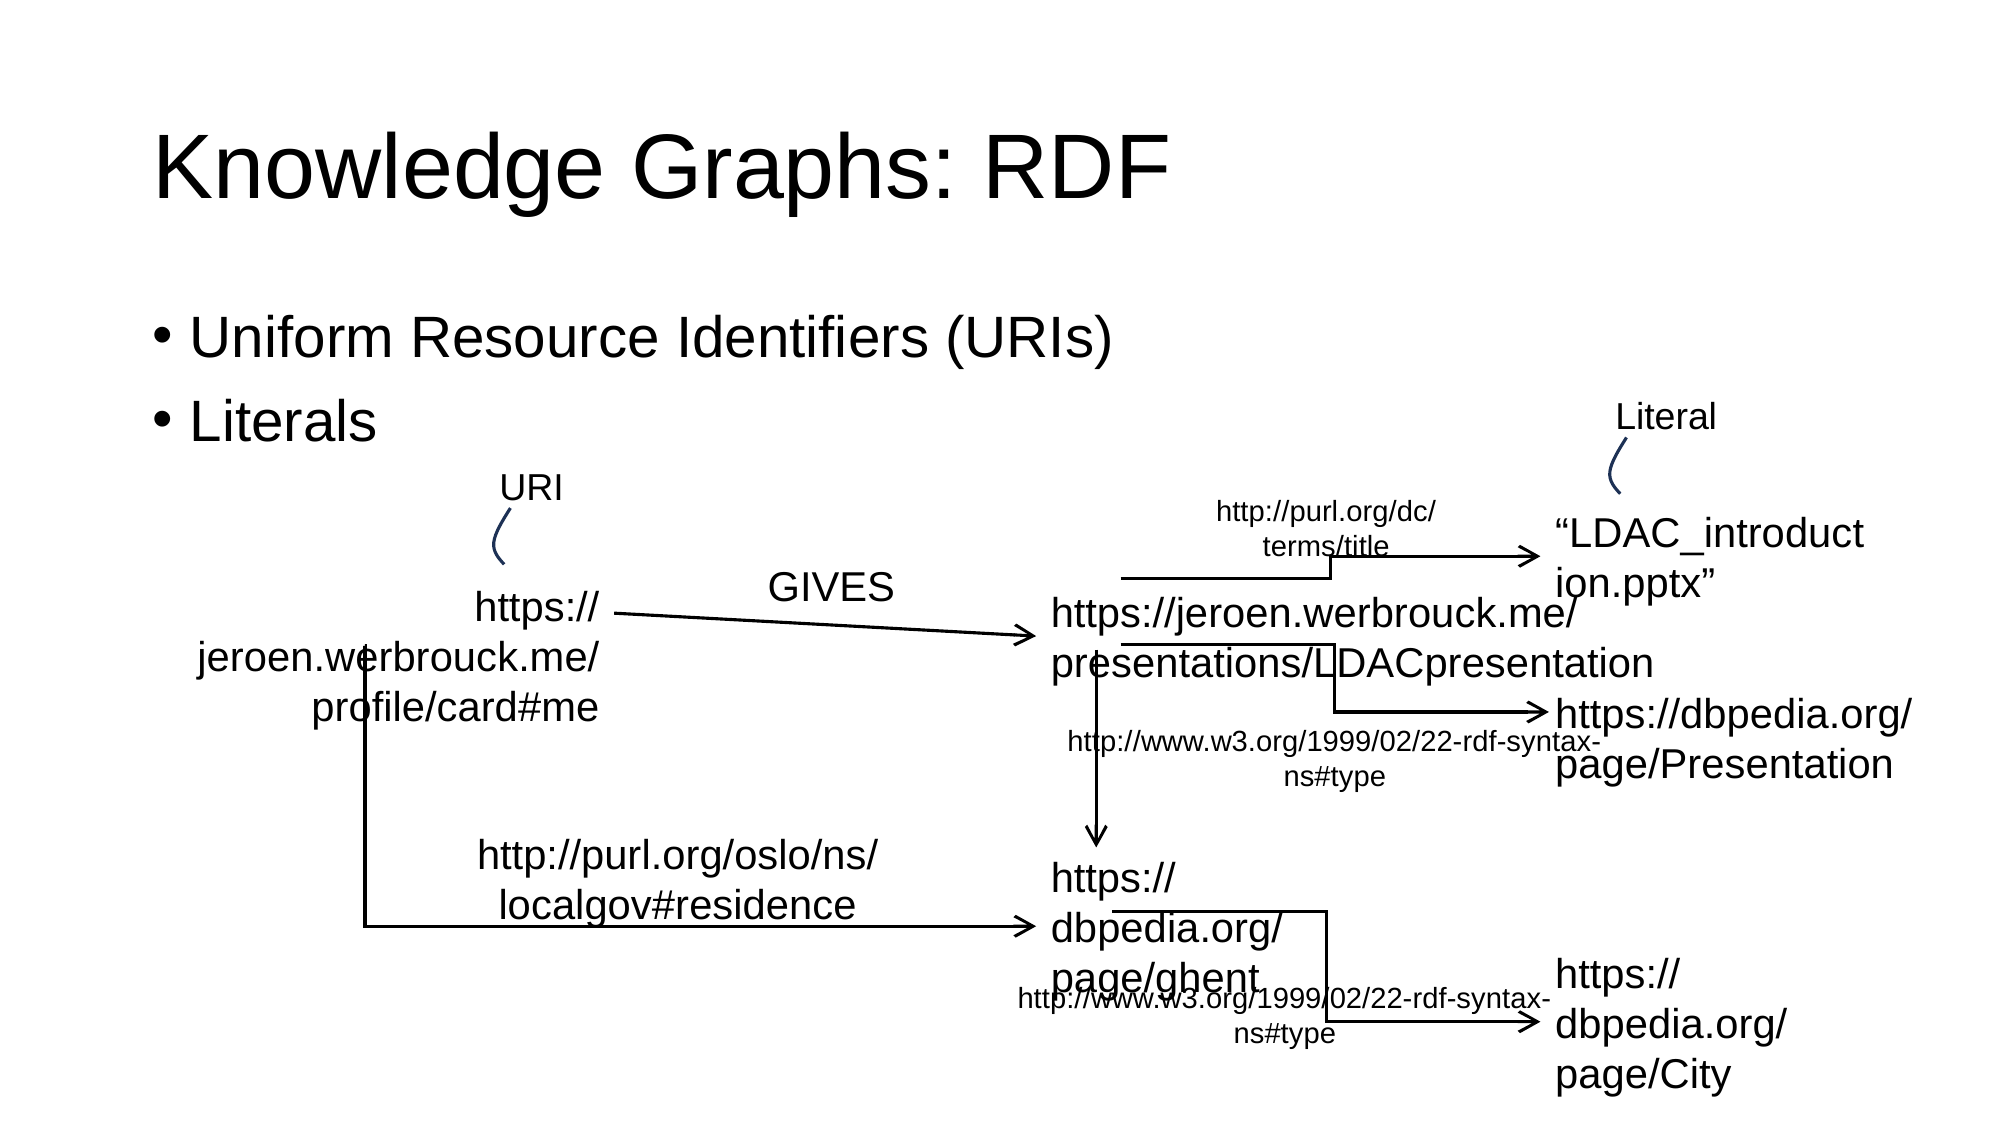

# Knowledge Graphs: RDF
Uniform Resource Identifiers (URIs)
Literals

Literal

URI
http://purl.org/dc/terms/title
“LDAC_introduction.pptx”

GIVES
https://jeroen.werbrouck.me/profile/card#me
https://jeroen.werbrouck.me/presentations/LDACpresentation
https://dbpedia.org/page/Presentation
http://www.w3.org/1999/02/22-rdf-syntax-ns#type
http://purl.org/oslo/ns/localgov#residence
https://dbpedia.org/page/ghent
https://dbpedia.org/page/City
http://www.w3.org/1999/02/22-rdf-syntax-ns#type